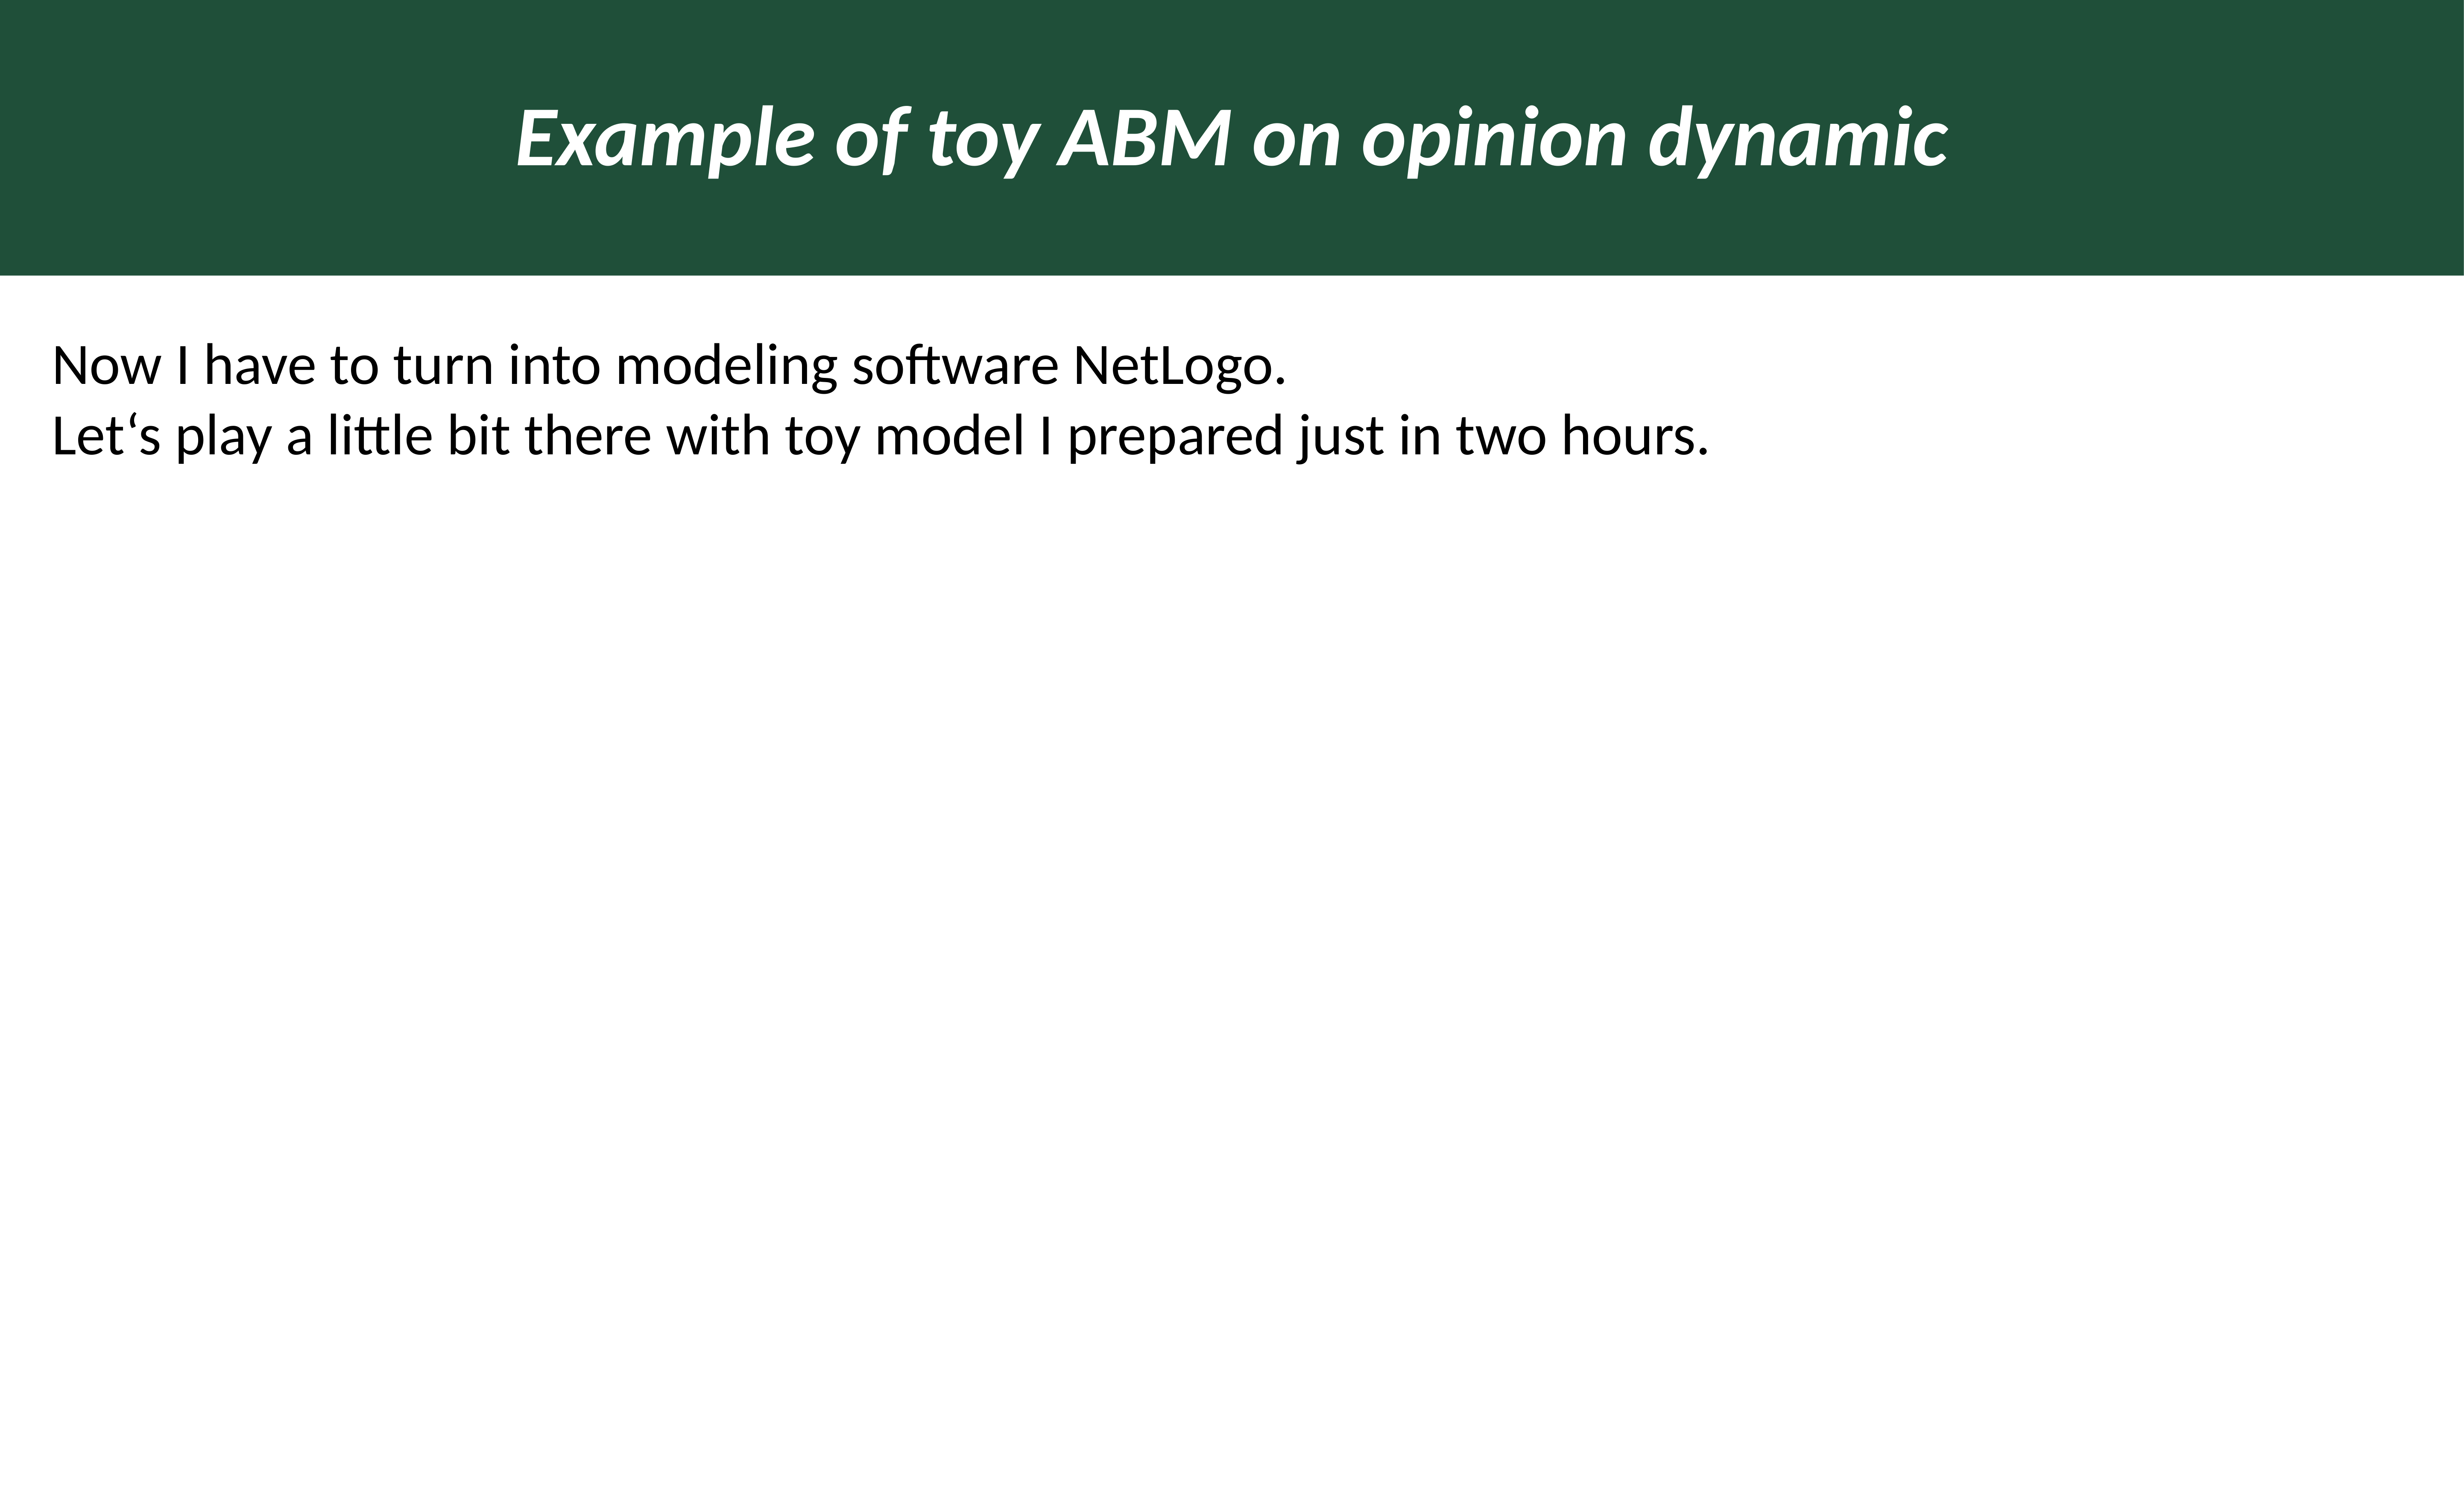

Example of toy ABM on opinion dynamic
Now I have to turn into modeling software NetLogo.
Let‘s play a little bit there with toy model I prepared just in two hours.